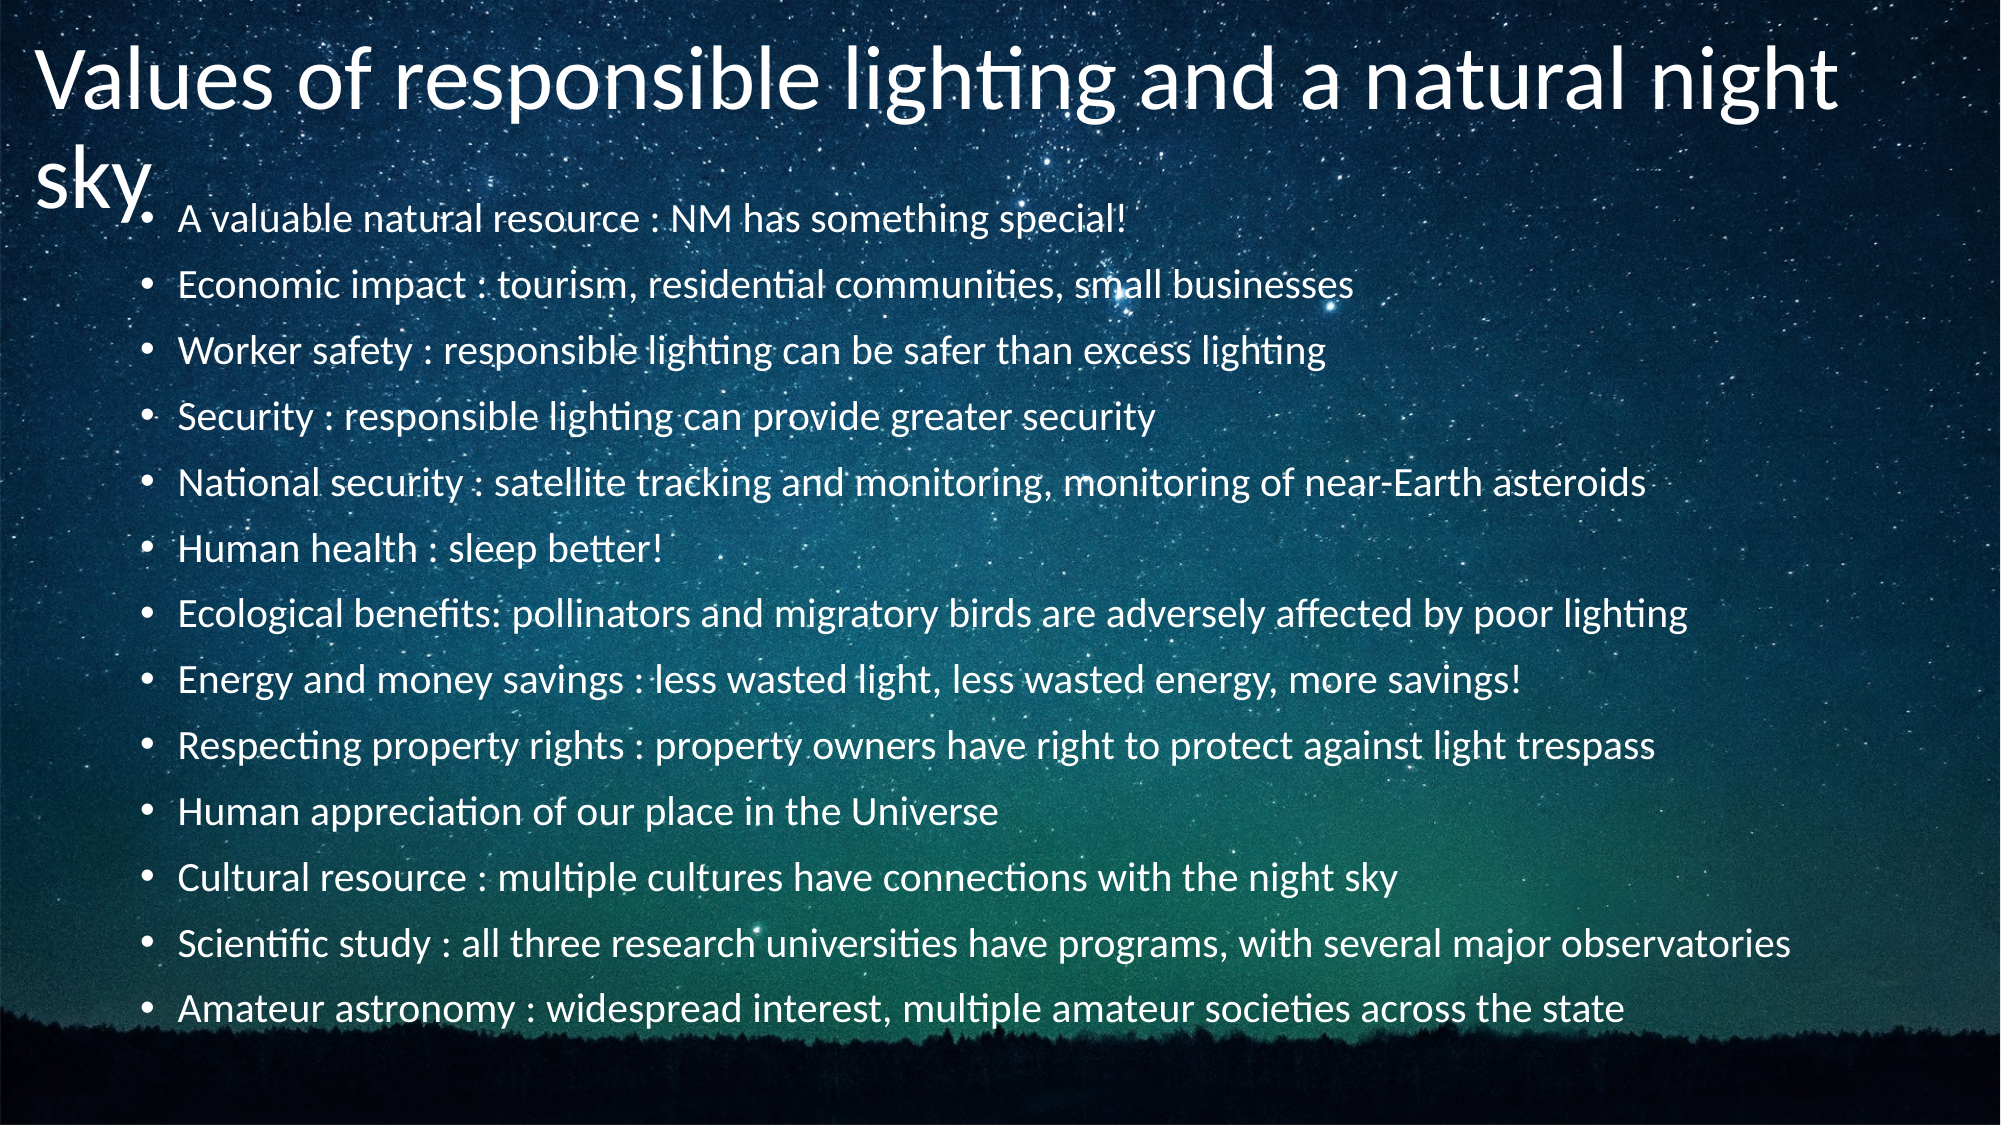

# Values of responsible lighting and a natural night sky
A valuable natural resource : NM has something special!
Economic impact : tourism, residential communities, small businesses
Worker safety : responsible lighting can be safer than excess lighting
Security : responsible lighting can provide greater security
National security : satellite tracking and monitoring, monitoring of near-Earth asteroids
Human health : sleep better!
Ecological benefits: pollinators and migratory birds are adversely affected by poor lighting
Energy and money savings : less wasted light, less wasted energy, more savings!
Respecting property rights : property owners have right to protect against light trespass
Human appreciation of our place in the Universe
Cultural resource : multiple cultures have connections with the night sky
Scientific study : all three research universities have programs, with several major observatories
Amateur astronomy : widespread interest, multiple amateur societies across the state